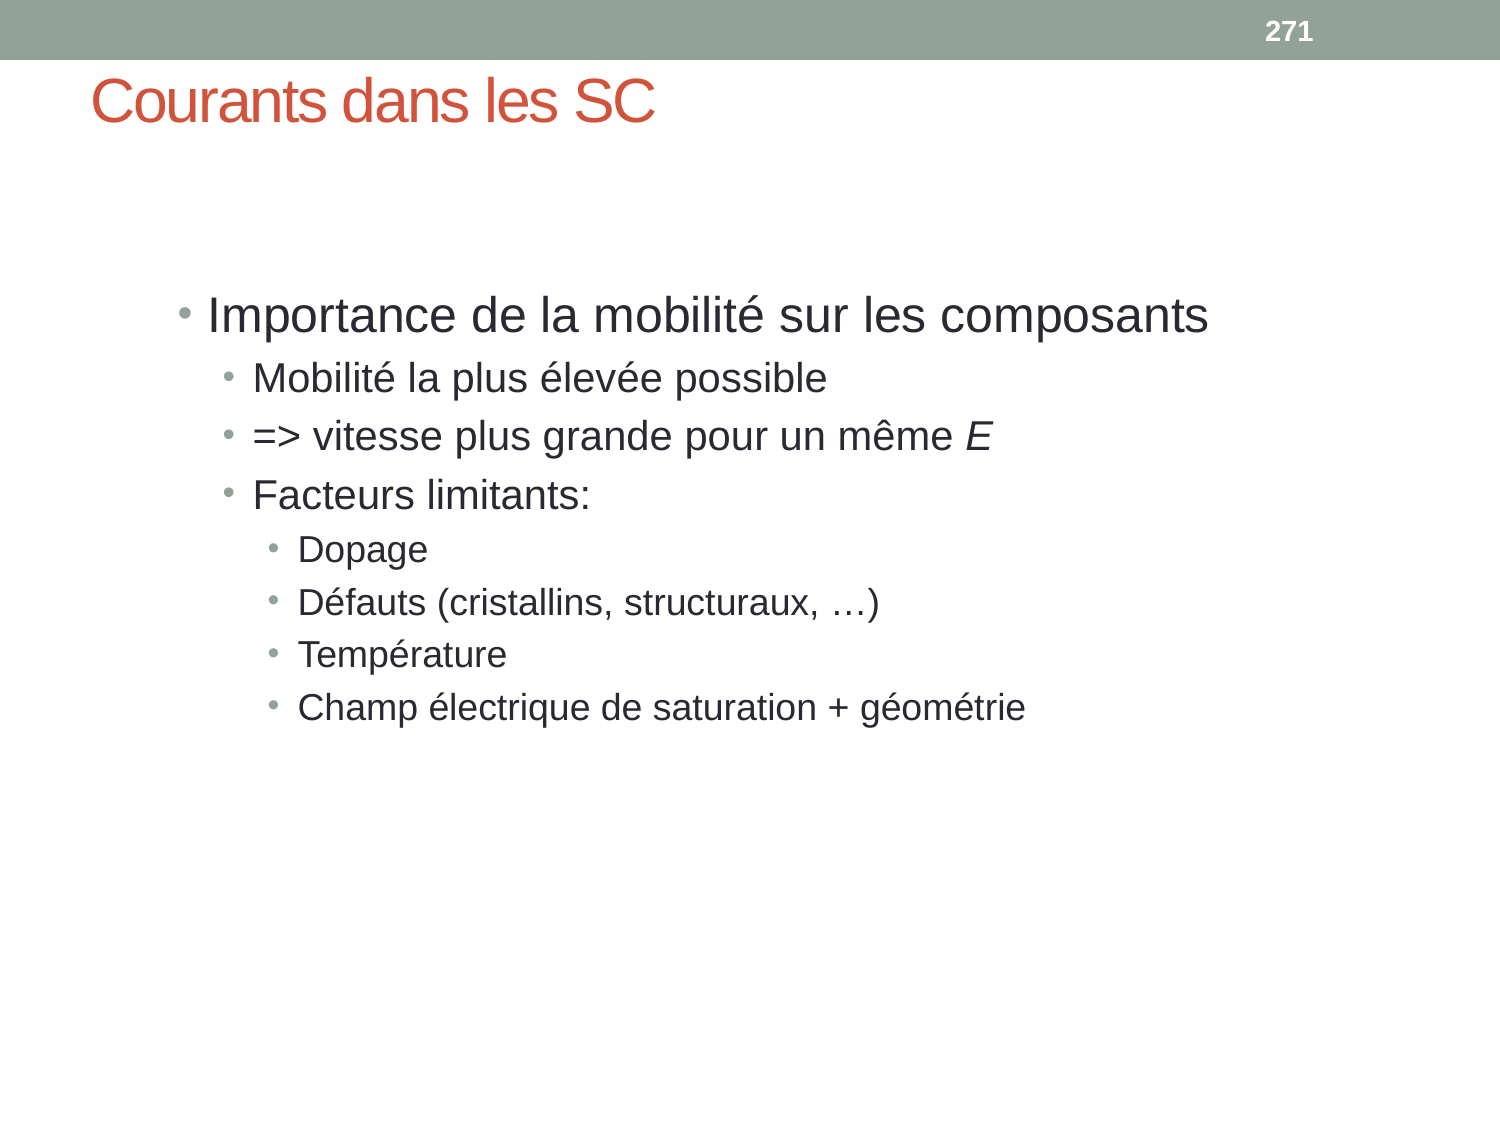

271
# Courants dans les SC
Importance de la mobilité sur les composants
Mobilité la plus élevée possible
=> vitesse plus grande pour un même E
Facteurs limitants:
Dopage
Défauts (cristallins, structuraux, …)
Température
Champ électrique de saturation + géométrie